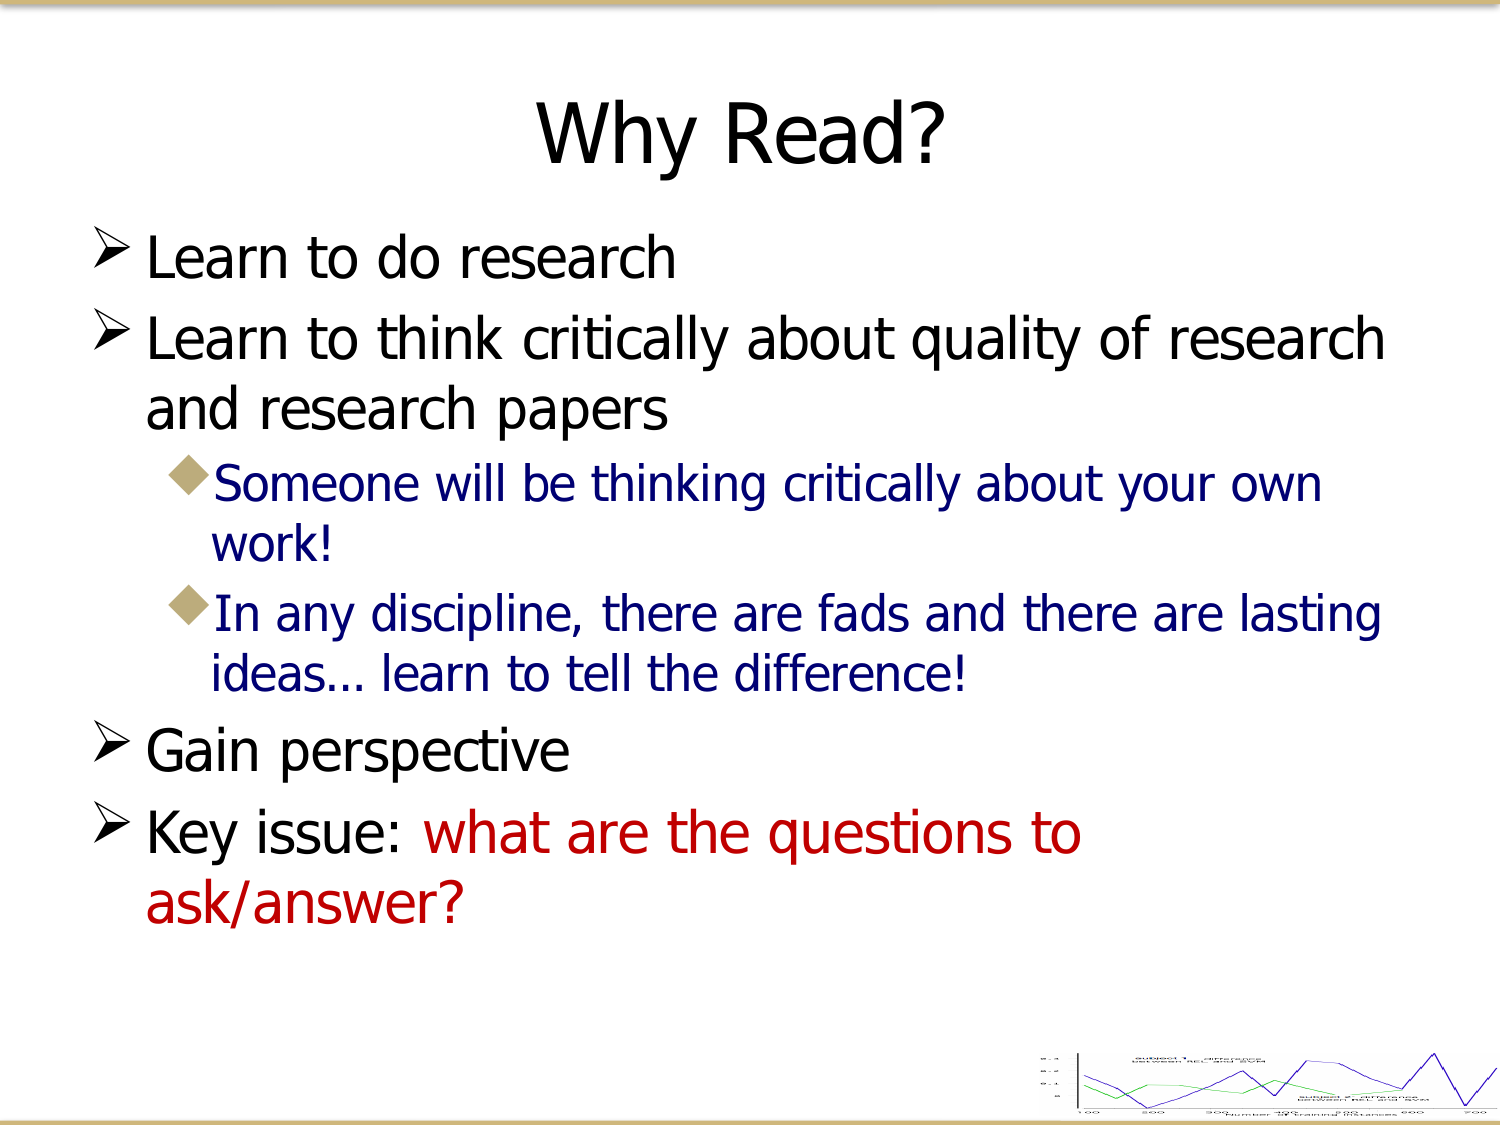

Why Read?
Learn to do research
Learn to think critically about quality of research and research papers
Someone will be thinking critically about your own work!
In any discipline, there are fads and there are lasting ideas… learn to tell the difference!
Gain perspective
Key issue: what are the questions to ask/answer?